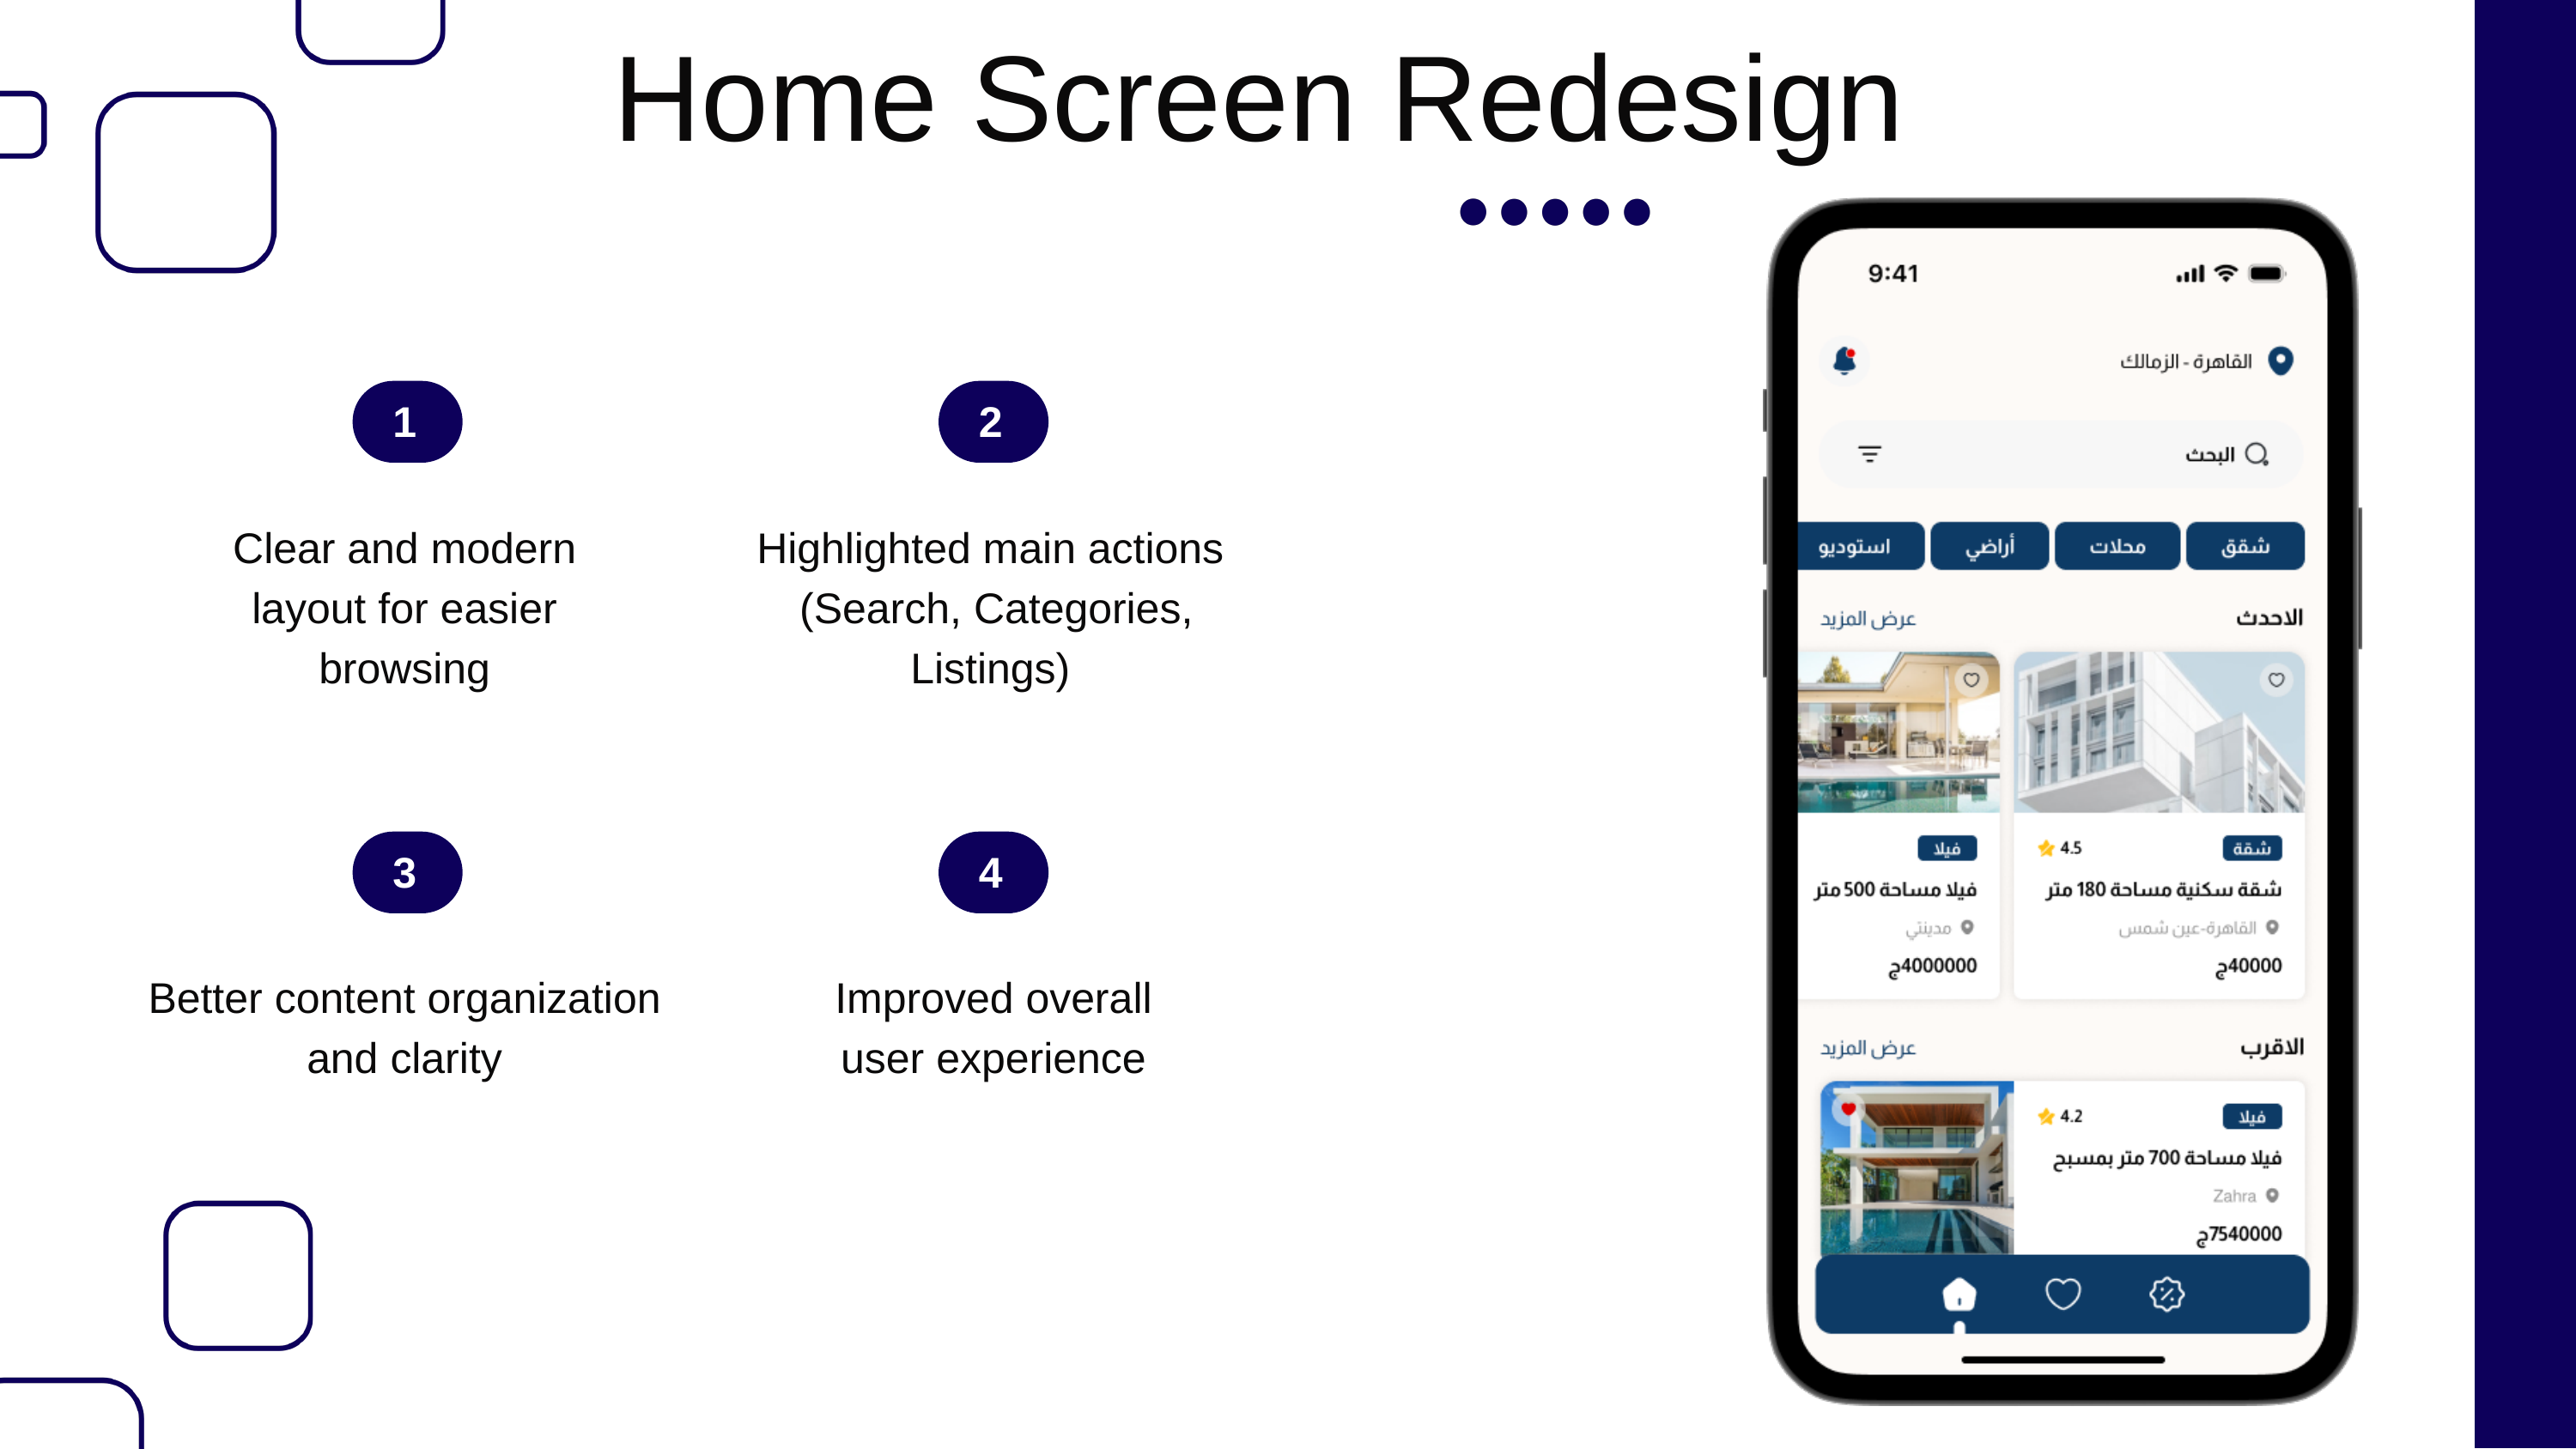

Home Screen Redesign

1
2
Clear and modern layout for easier browsing

Highlighted main actions
 (Search, Categories, Listings)

3
4
Better content organization and clarity
Improved overall user experience